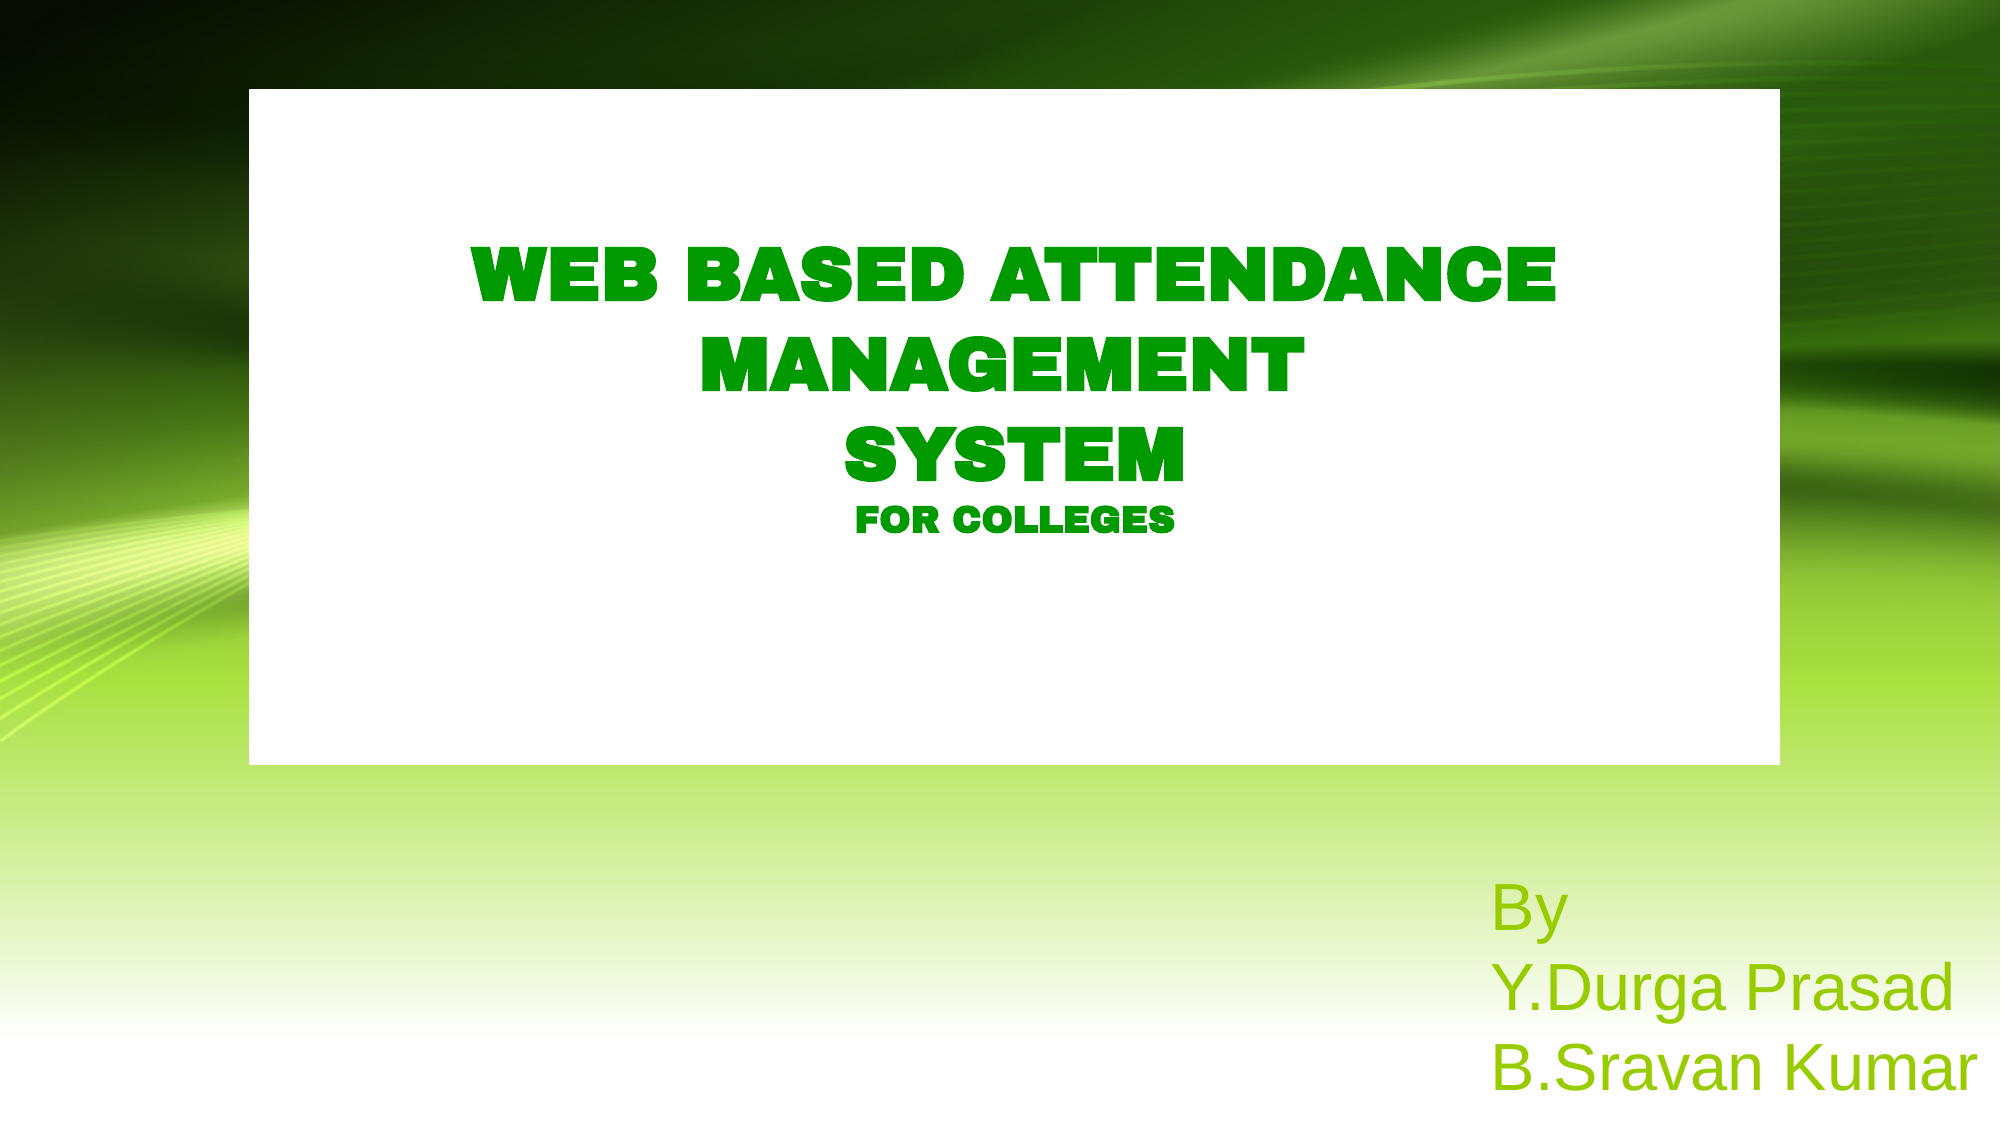

# WEB BASED ATTENDANCE MANAGEMENT SYSTEM FOR COLLEGES

By
Y.Durga Prasad
B.Sravan Kumar